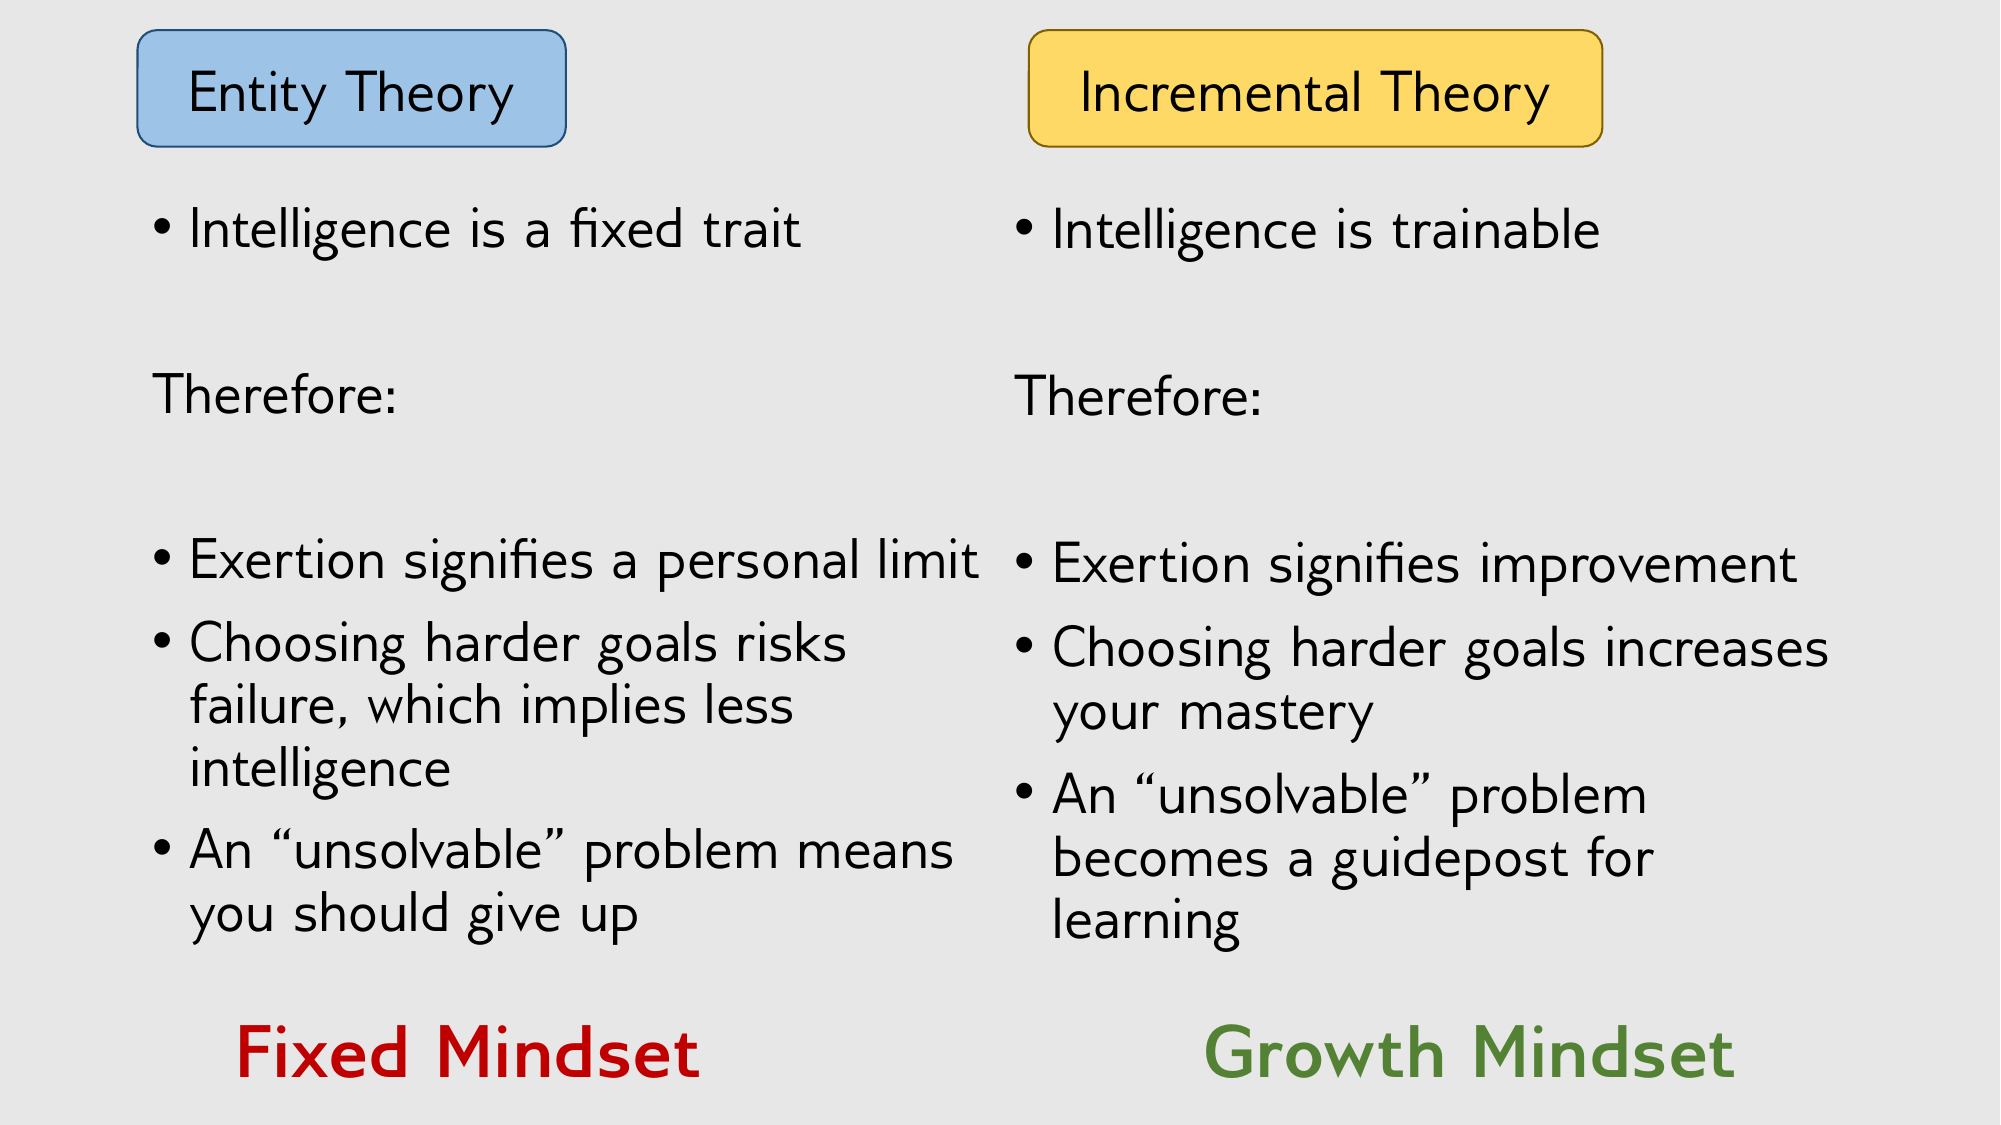

Entity Theory
Incremental Theory
Intelligence is a fixed trait

Therefore:

Exertion signifies a personal limit
Choosing harder goals risks failure, which implies less intelligence
An “unsolvable” problem means you should give up
Intelligence is trainable

Therefore:

Exertion signifies improvement
Choosing harder goals increases your mastery
An “unsolvable” problem becomes a guidepost for learning
Growth Mindset
Fixed Mindset